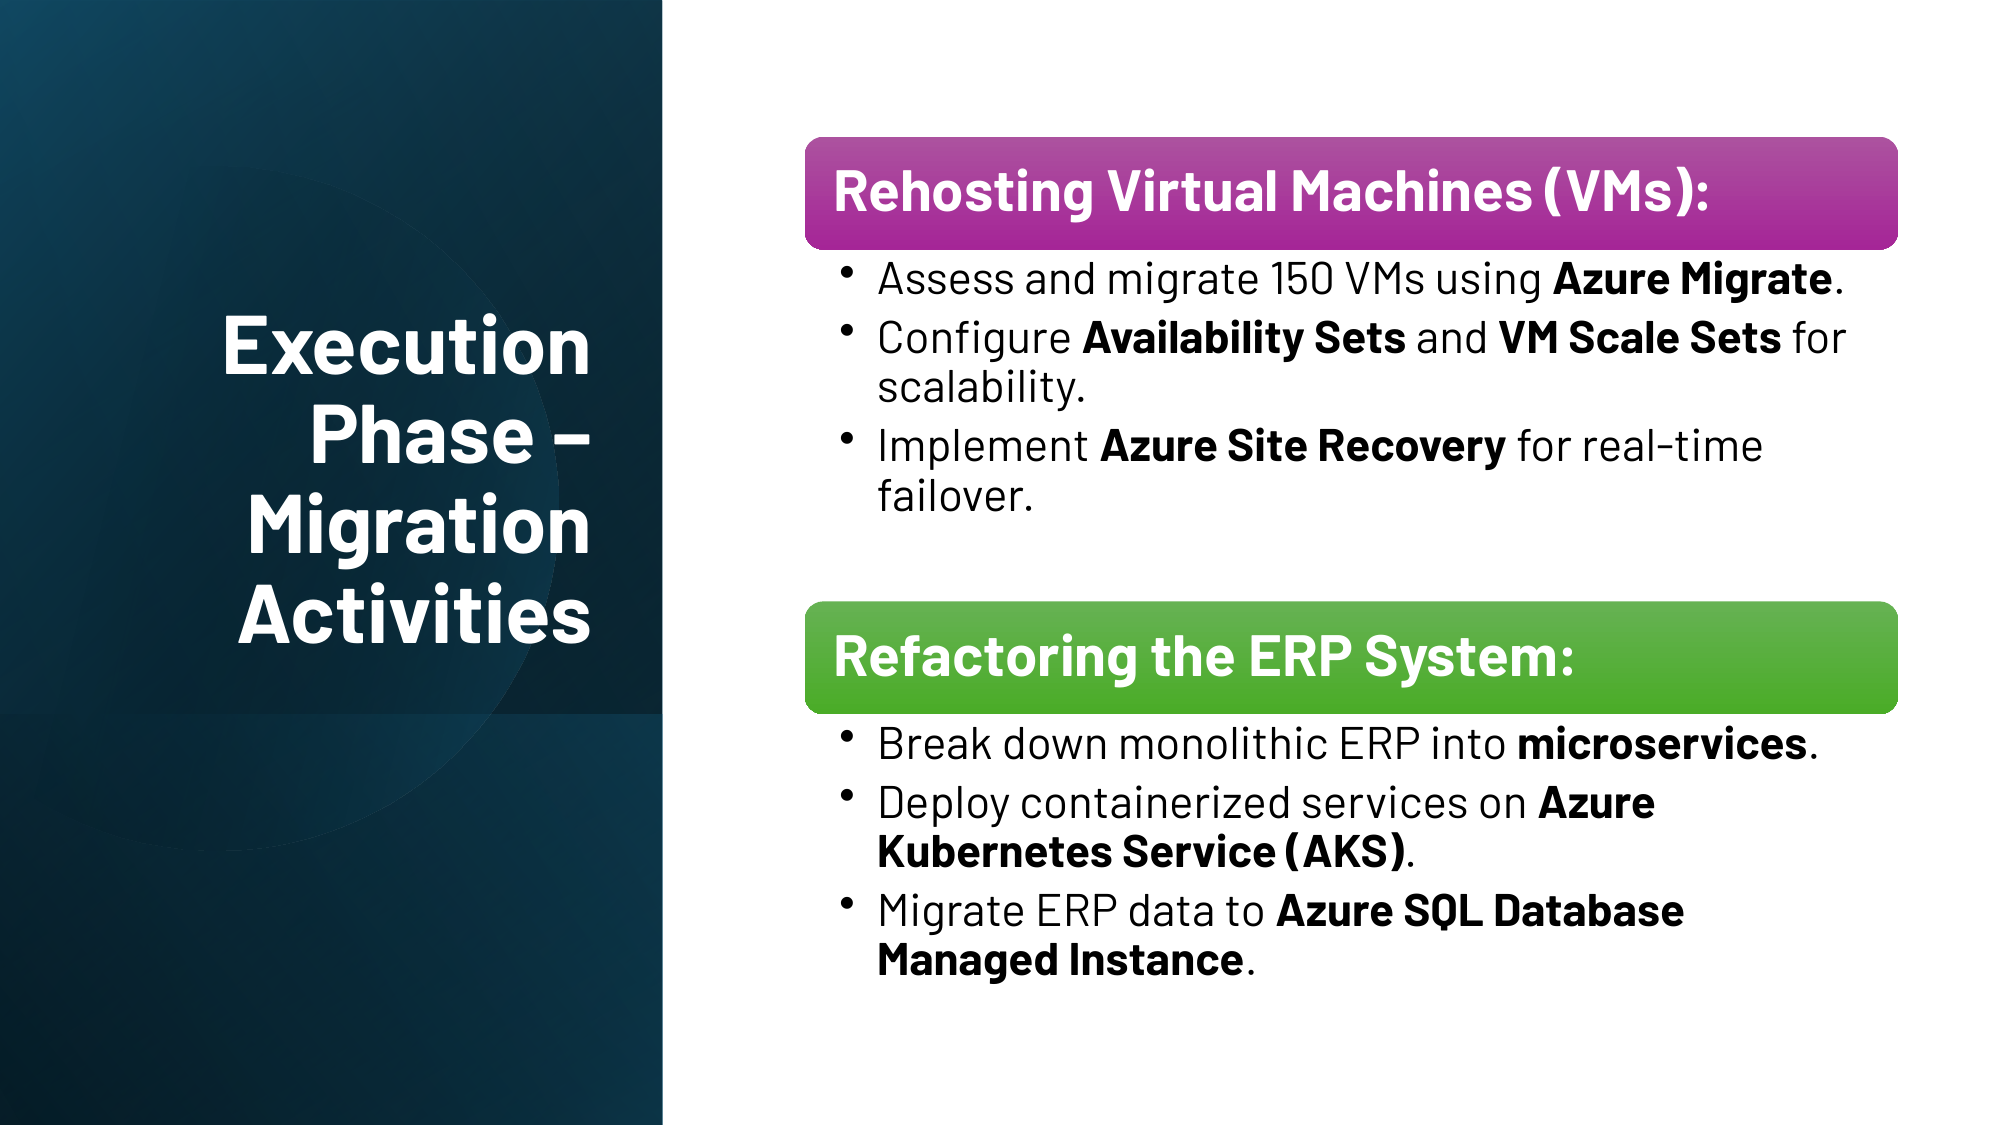

Rehosting Virtual Machines (VMs):
Assess and migrate 150 VMs using Azure Migrate.
Configure Availability Sets and VM Scale Sets for scalability.
Implement Azure Site Recovery for real-time failover.

Refactoring the ERP System:
Break down monolithic ERP into microservices.
Deploy containerized services on Azure Kubernetes Service (AKS).
Migrate ERP data to Azure SQL Database Managed Instance.

# Execution Phase – Migration Activities